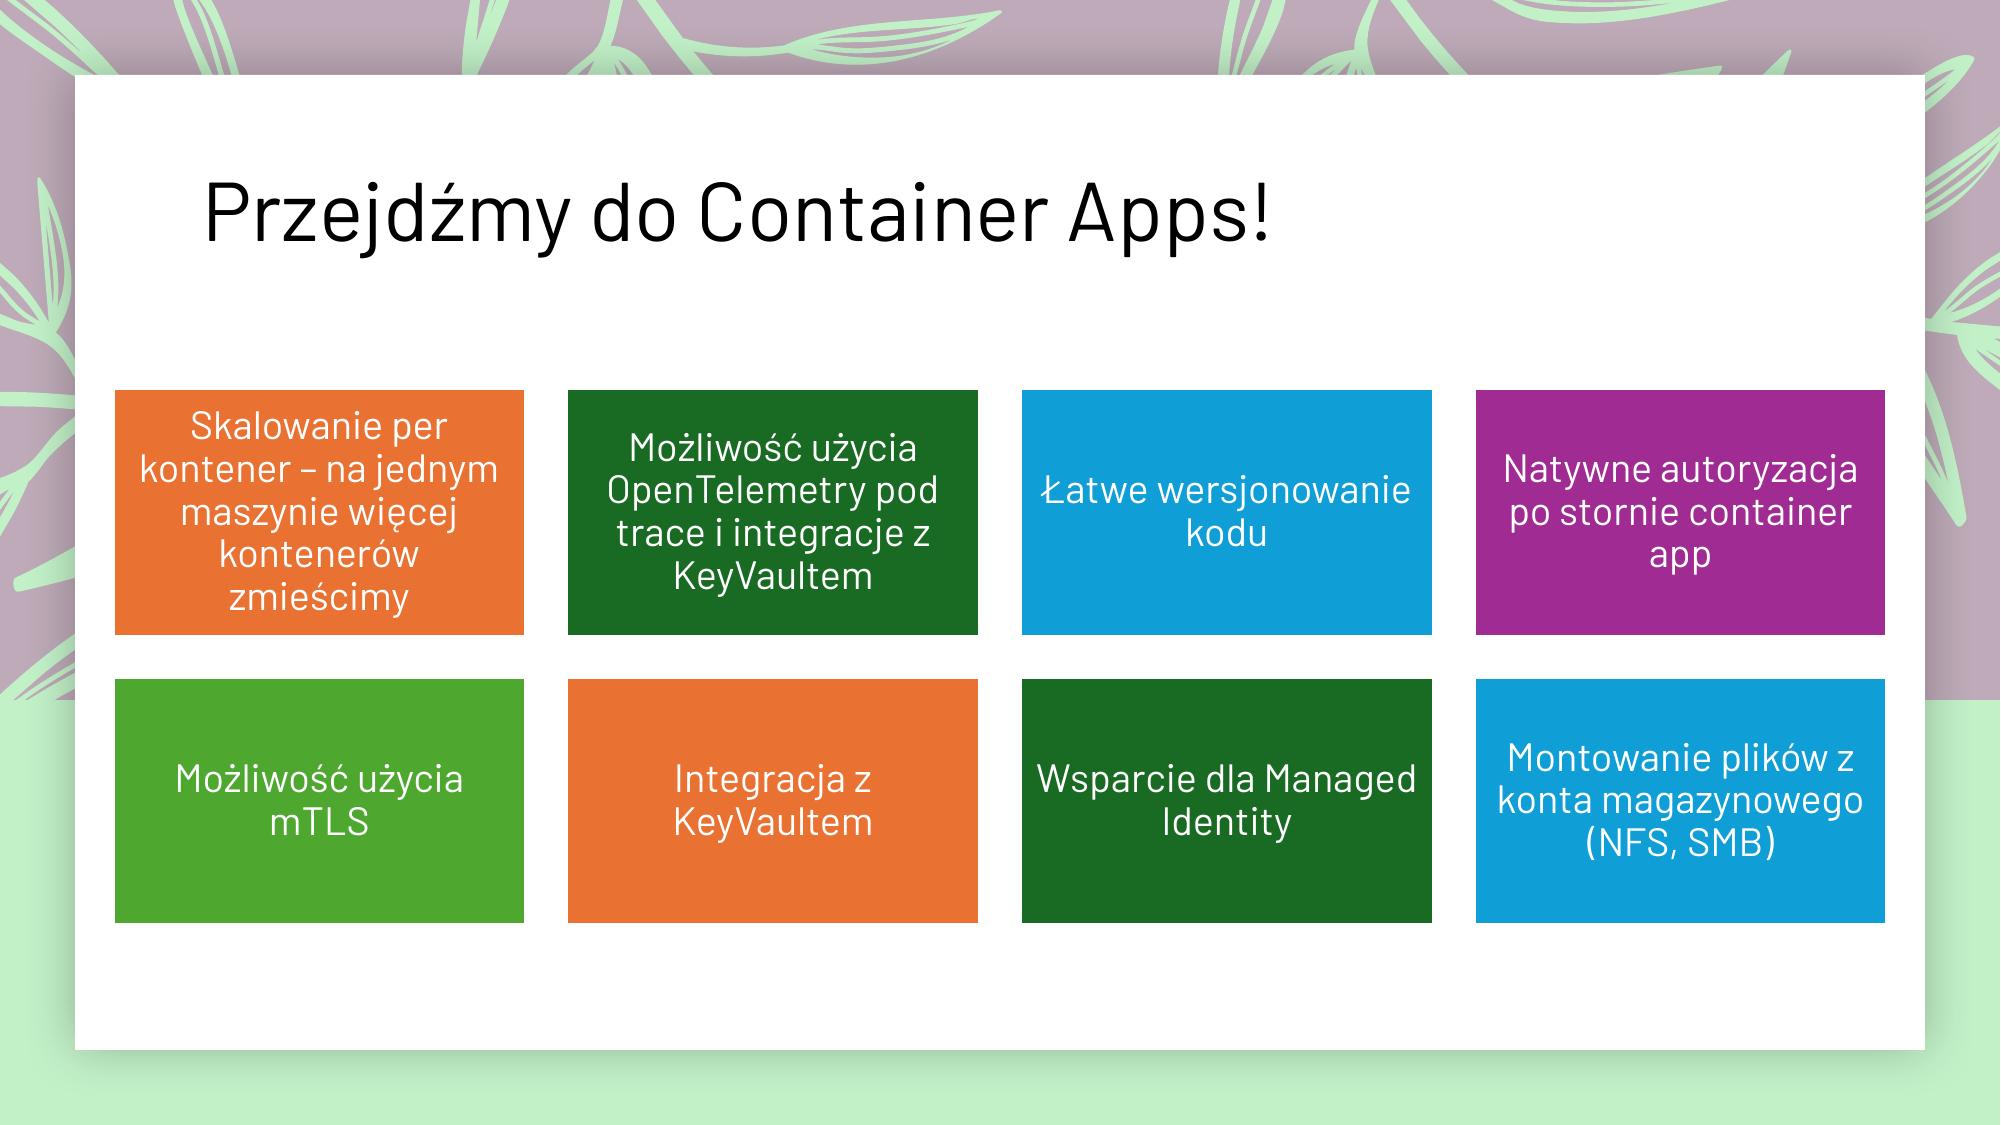

# Przejdźmy do Container Apps!
Skalowanie per kontener – na jednym maszynie więcej kontenerów zmieścimy
Możliwość użycia OpenTelemetry pod trace i integracje z KeyVaultem
Łatwe wersjonowanie kodu
Natywne autoryzacja po stornie container app
Możliwość użycia mTLS
Integracja z KeyVaultem
Wsparcie dla Managed Identity
Montowanie plików z konta magazynowego (NFS, SMB)